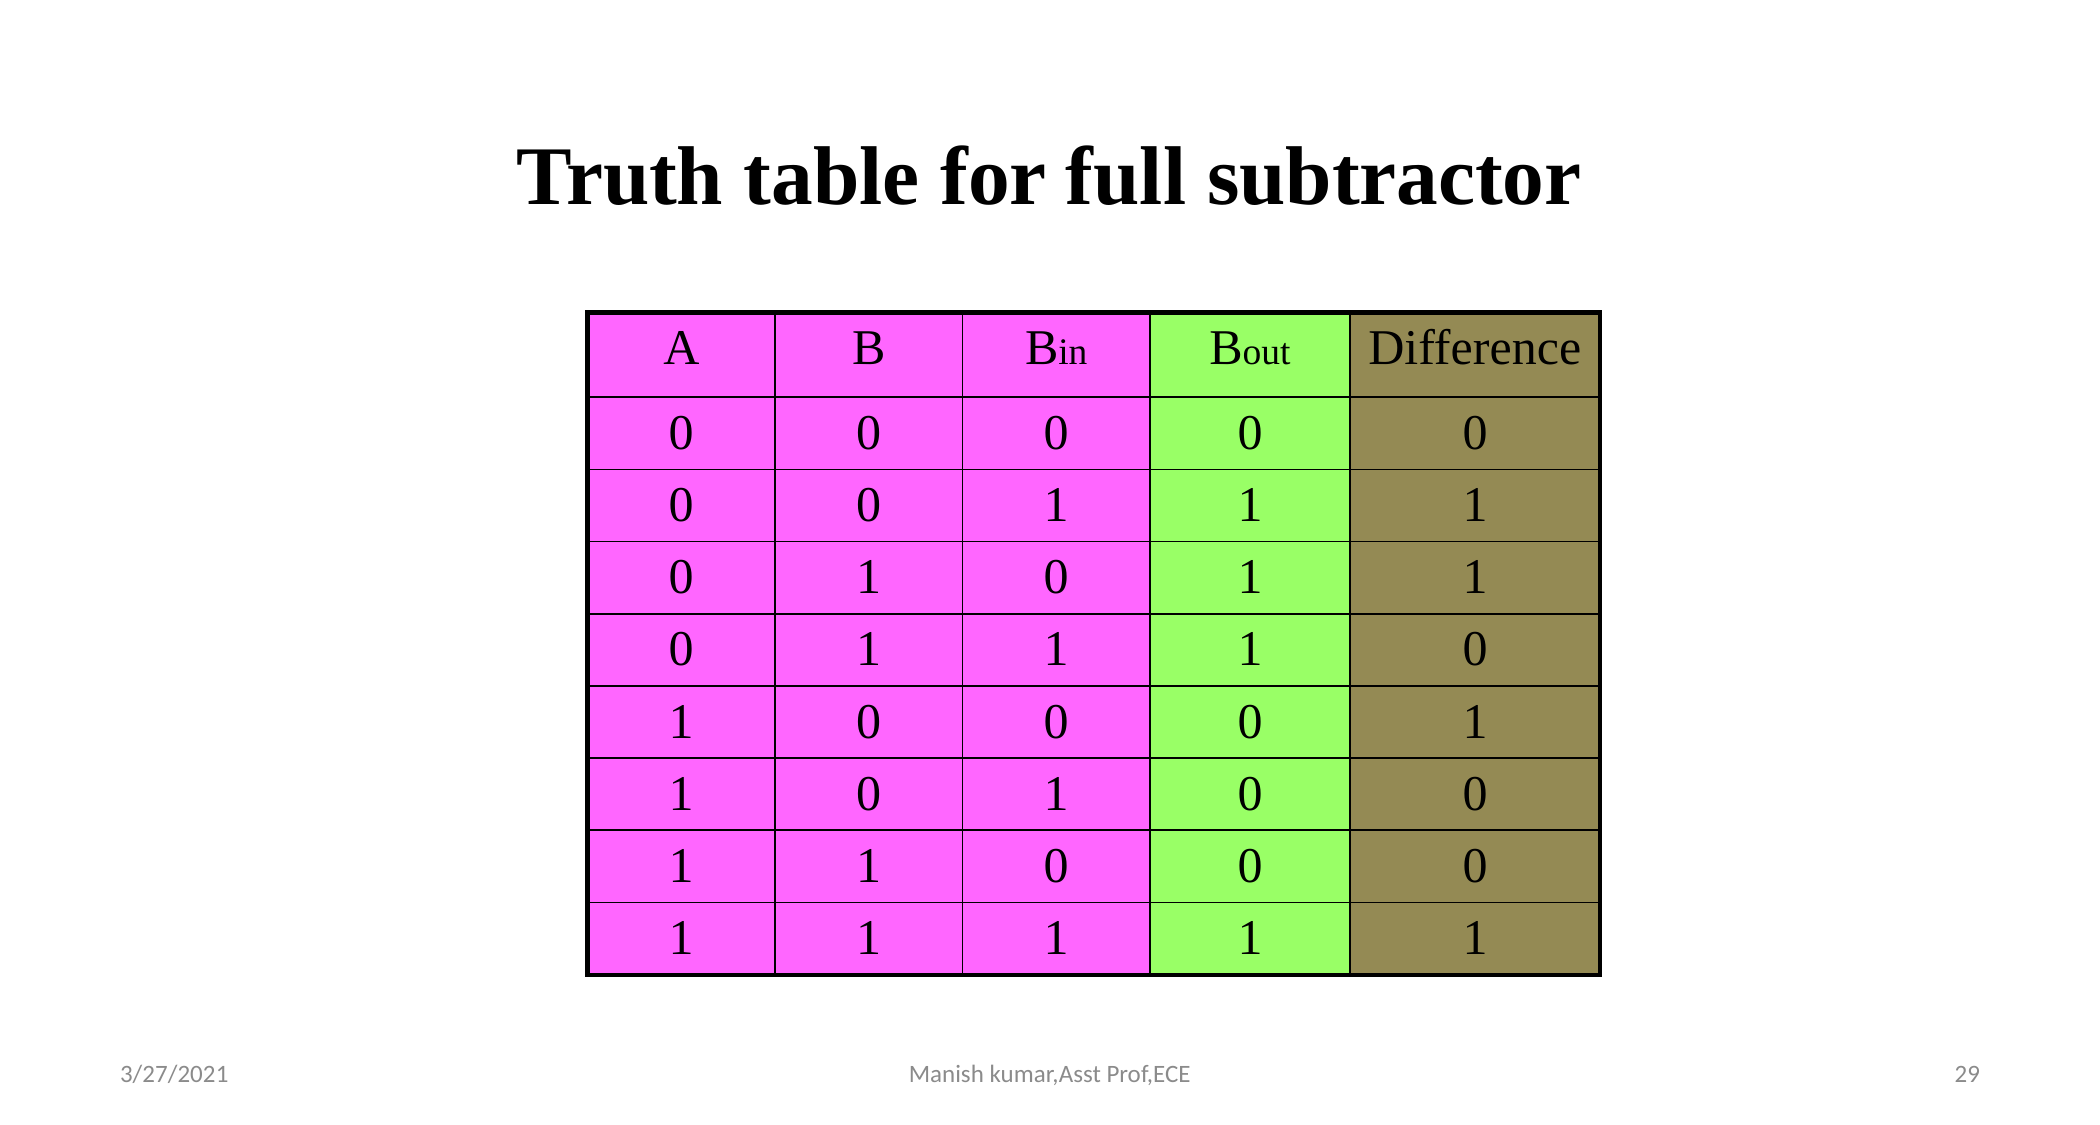

Truth table for full subtractor
| A | B | Bin | Bout | Difference |
| --- | --- | --- | --- | --- |
| 0 | 0 | 0 | 0 | 0 |
| 0 | 0 | 1 | 1 | 1 |
| 0 | 1 | 0 | 1 | 1 |
| 0 | 1 | 1 | 1 | 0 |
| 1 | 0 | 0 | 0 | 1 |
| 1 | 0 | 1 | 0 | 0 |
| 1 | 1 | 0 | 0 | 0 |
| 1 | 1 | 1 | 1 | 1 |
3/27/2021
Manish kumar,Asst Prof,ECE
29